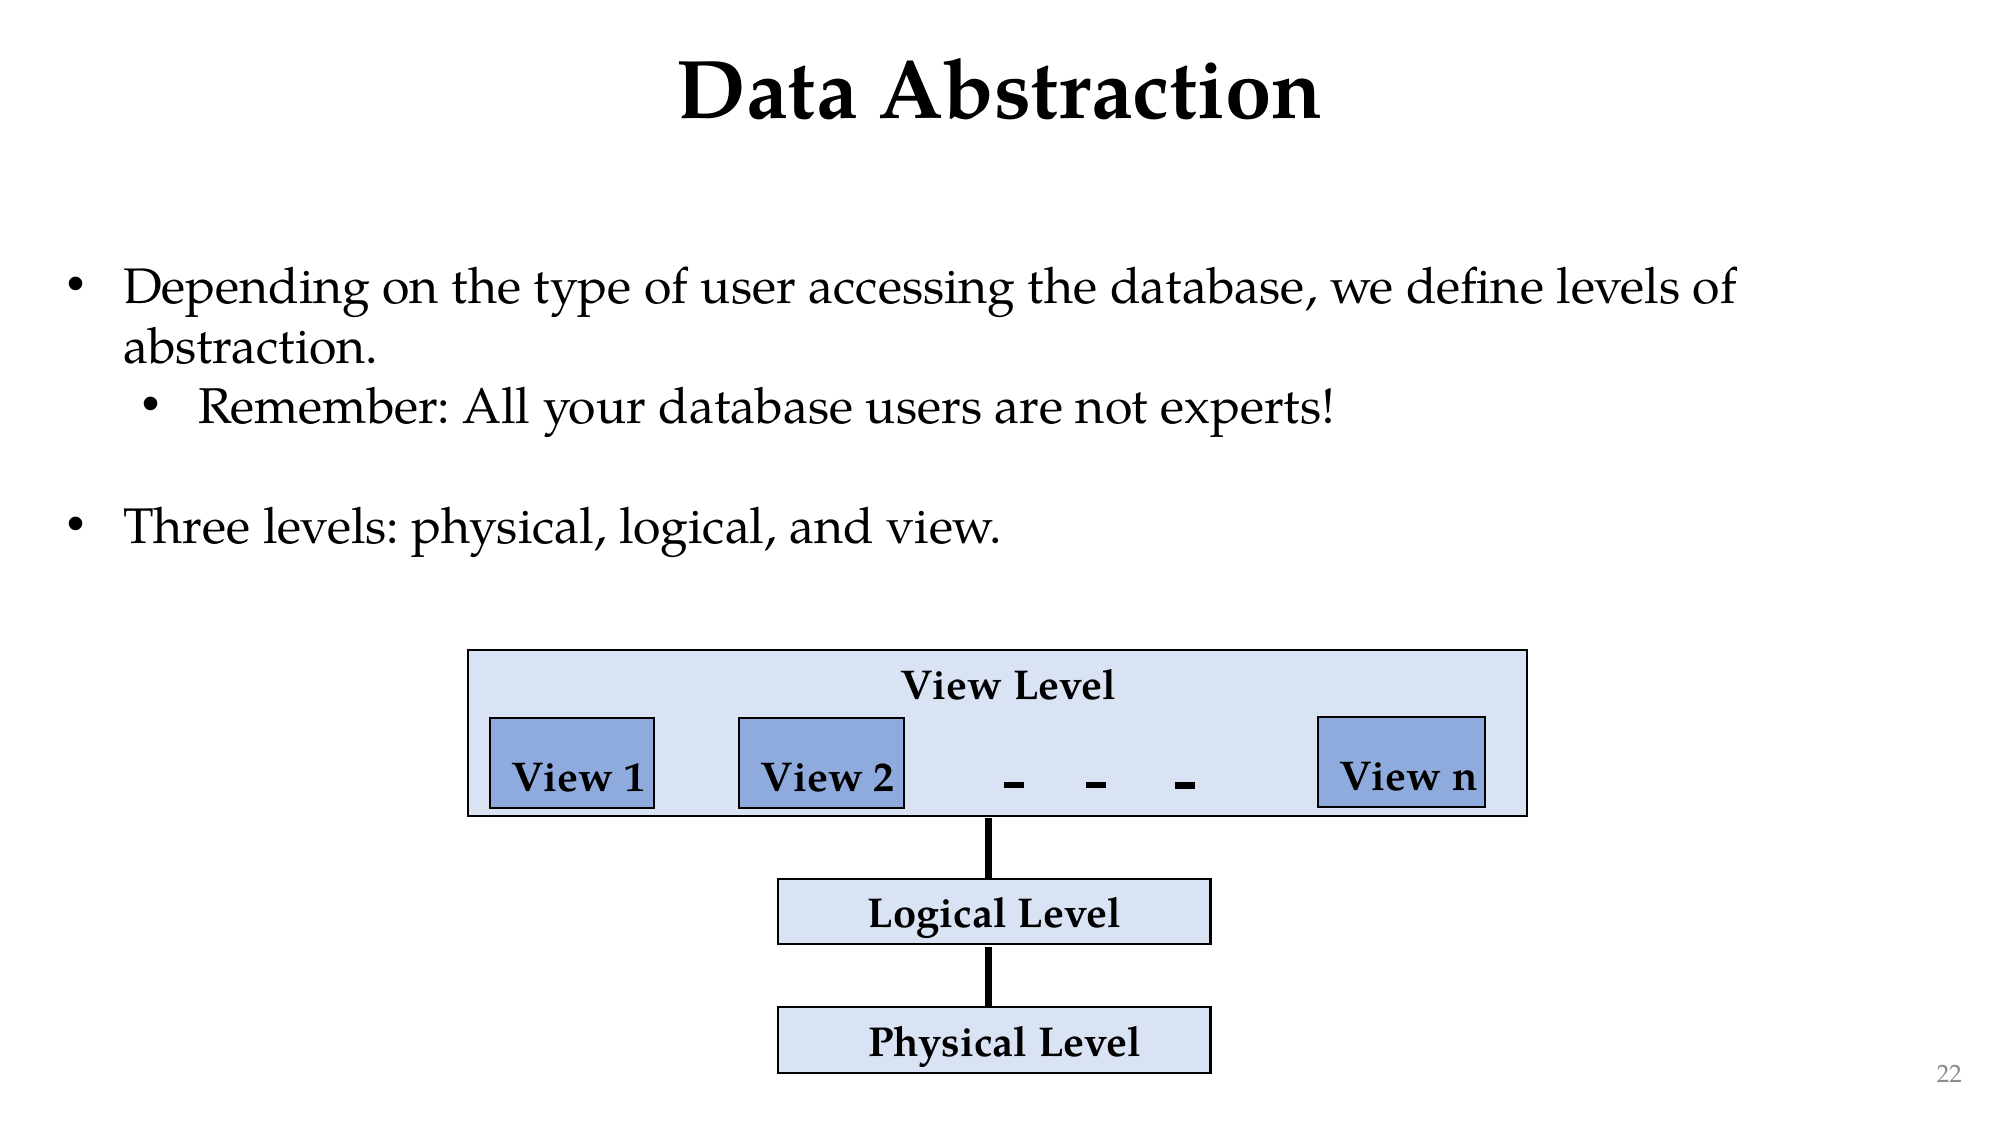

# Data Abstraction
Depending on the type of user accessing the database, we define levels of abstraction.
Remember: All your database users are not experts!

Three levels: physical, logical, and view.

View Level

View n
View 1
View 2

Logical Level

Physical Level

22